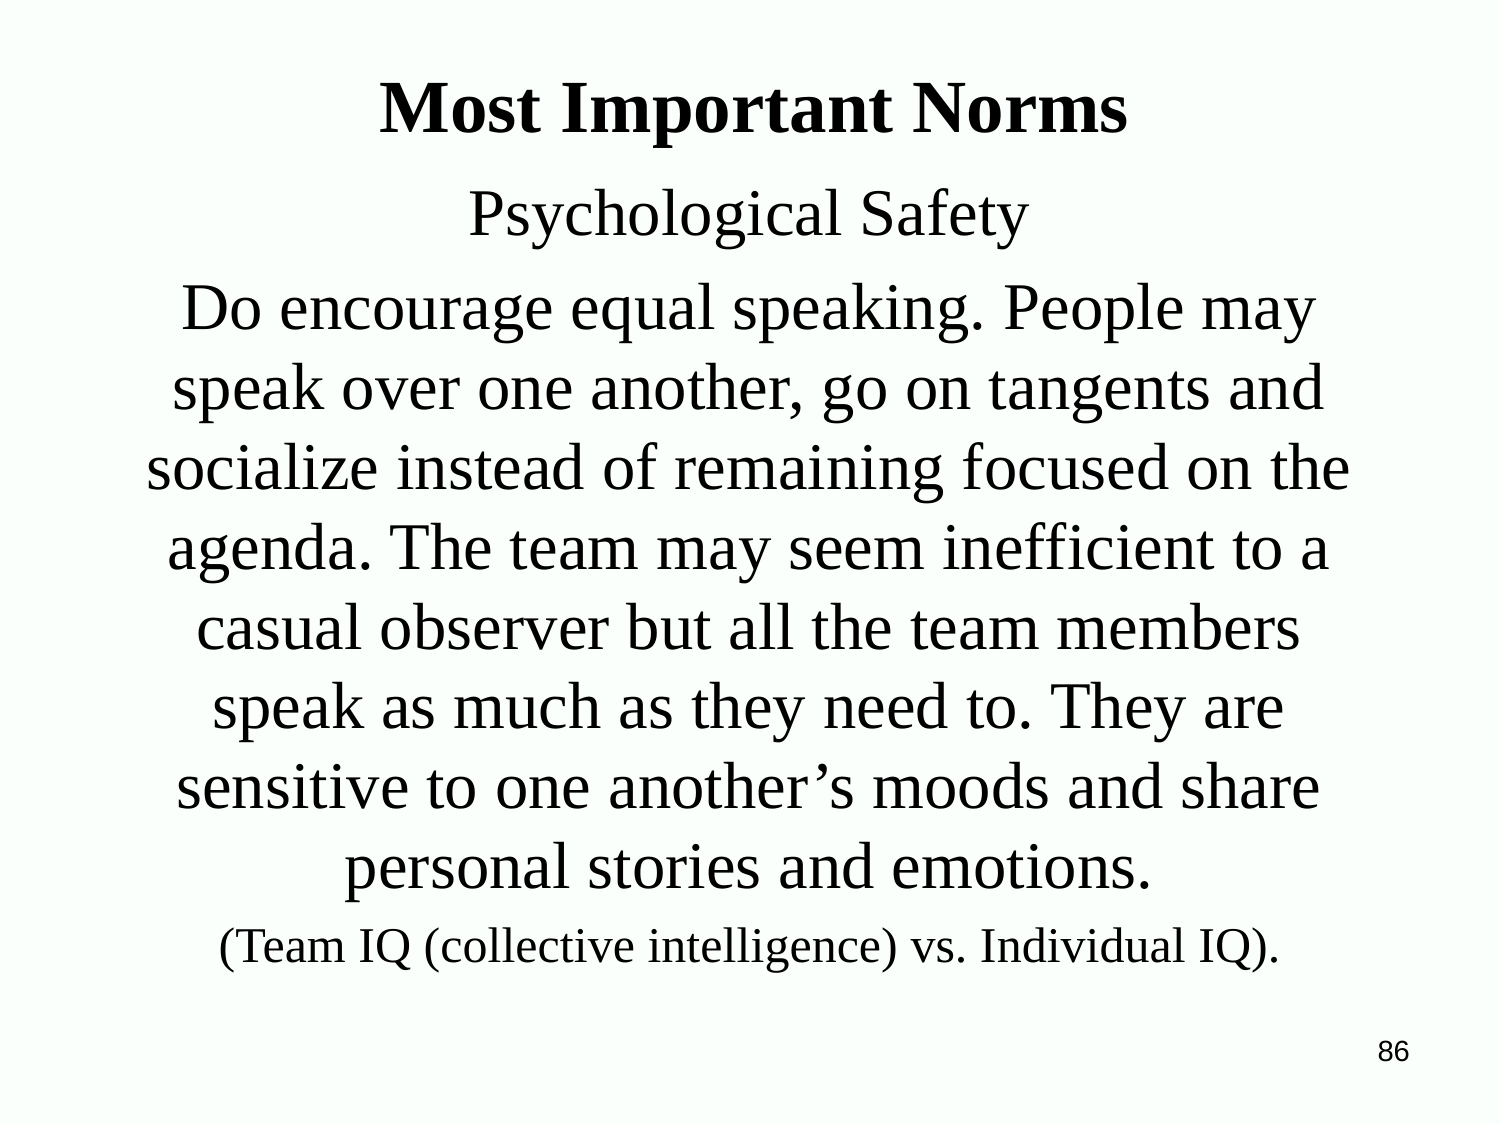

#
Most Important Norms
Psychological Safety
Do encourage equal speaking. People may speak over one another, go on tangents and socialize instead of remaining focused on the agenda. The team may seem inefficient to a casual observer but all the team members speak as much as they need to. They are sensitive to one another’s moods and share personal stories and emotions.
(Team IQ (collective intelligence) vs. Individual IQ).

86